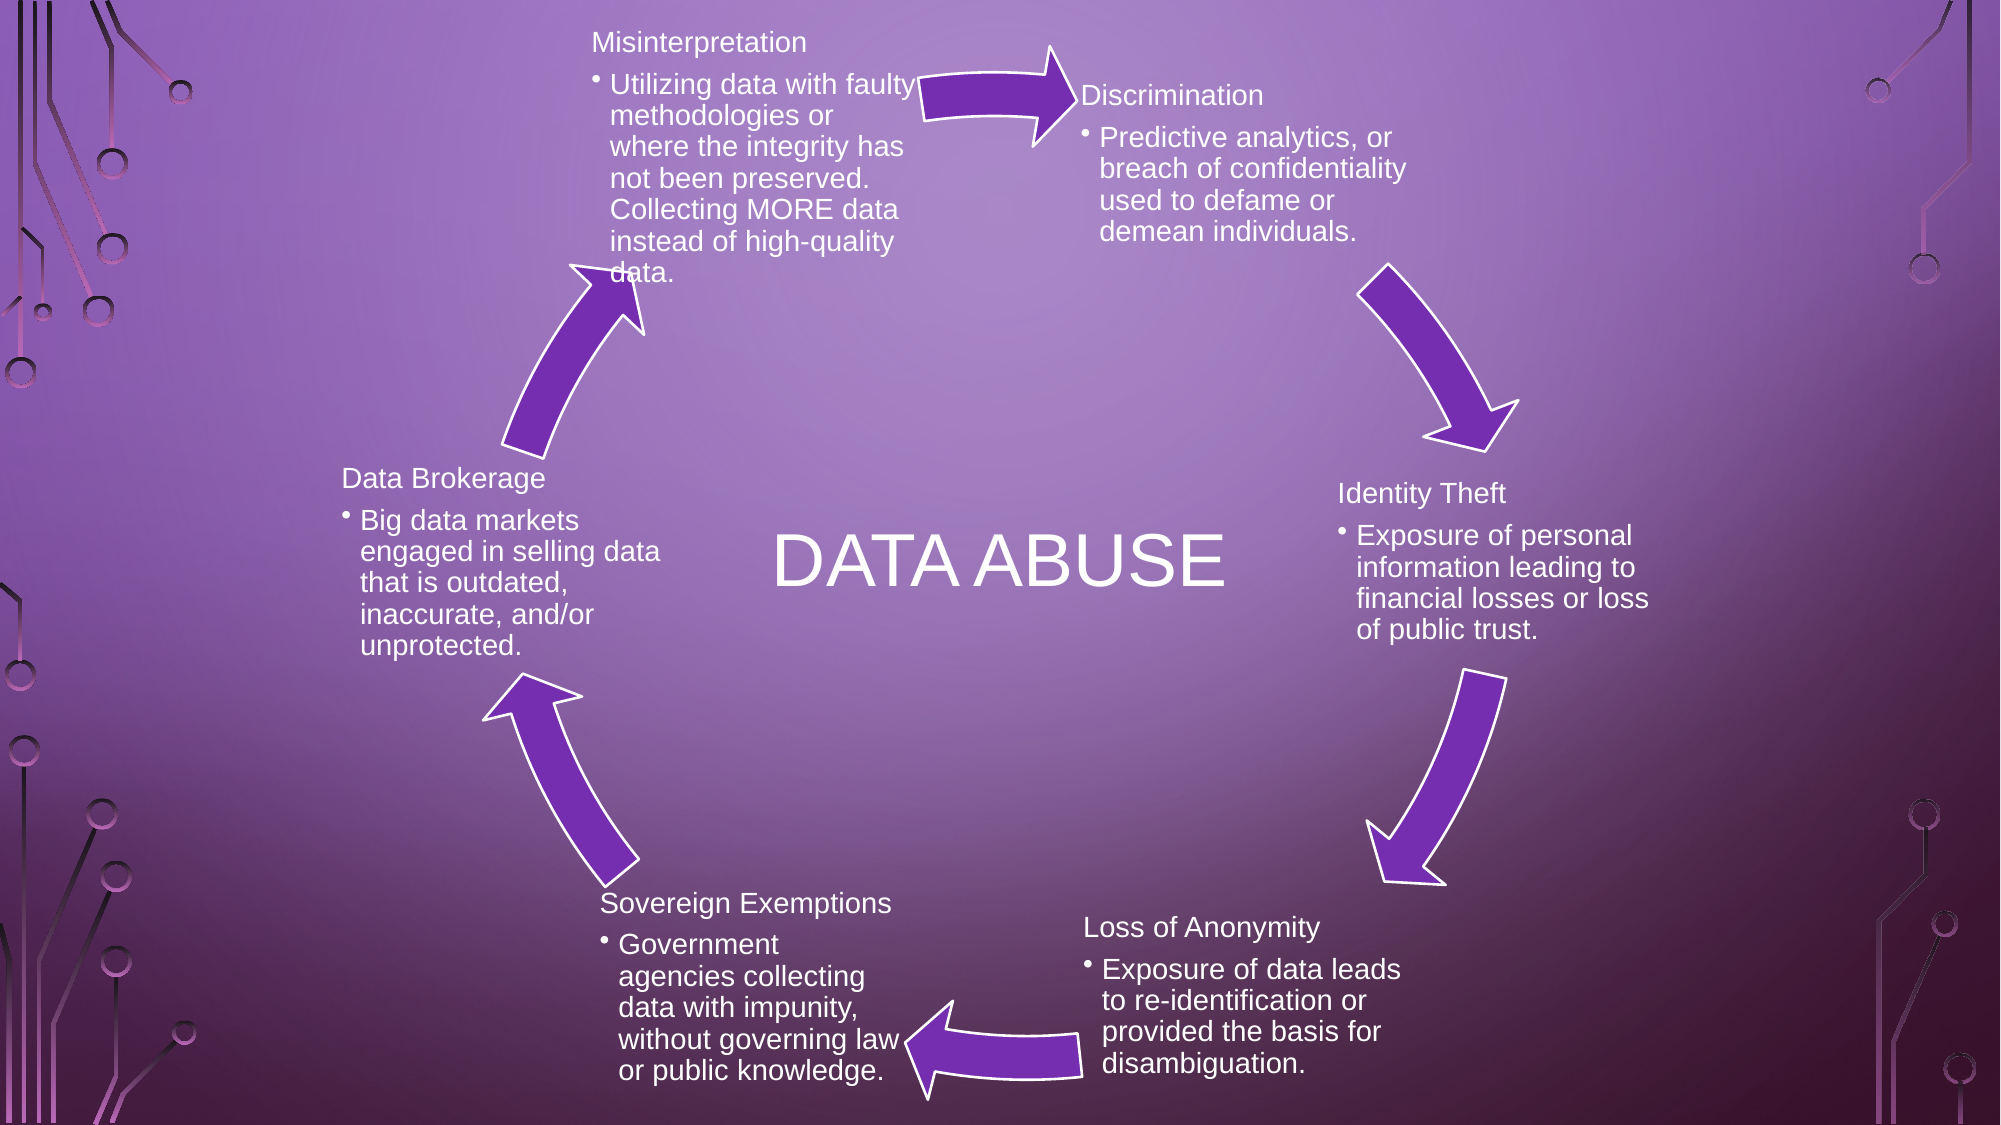

# Data abuse
Discrimination
Predictive analytics, or breach of confidentiality used to defame or demean individuals.
Identity Theft
Exposure of personal information leading to financial losses or loss of public trust.
Loss of Anonymity
Exposure of data leads to re-identification or provided the basis for disambiguation.
Sovereign Exemptions
Government agencies collecting data with impunity, without governing law or public knowledge.
Data Brokerage
Big data markets engaged in selling data that is outdated, inaccurate, and/or unprotected.
Misinterpretation
Utilizing data with faulty methodologies or where the integrity has not been preserved. Collecting MORE data instead of high-quality data.